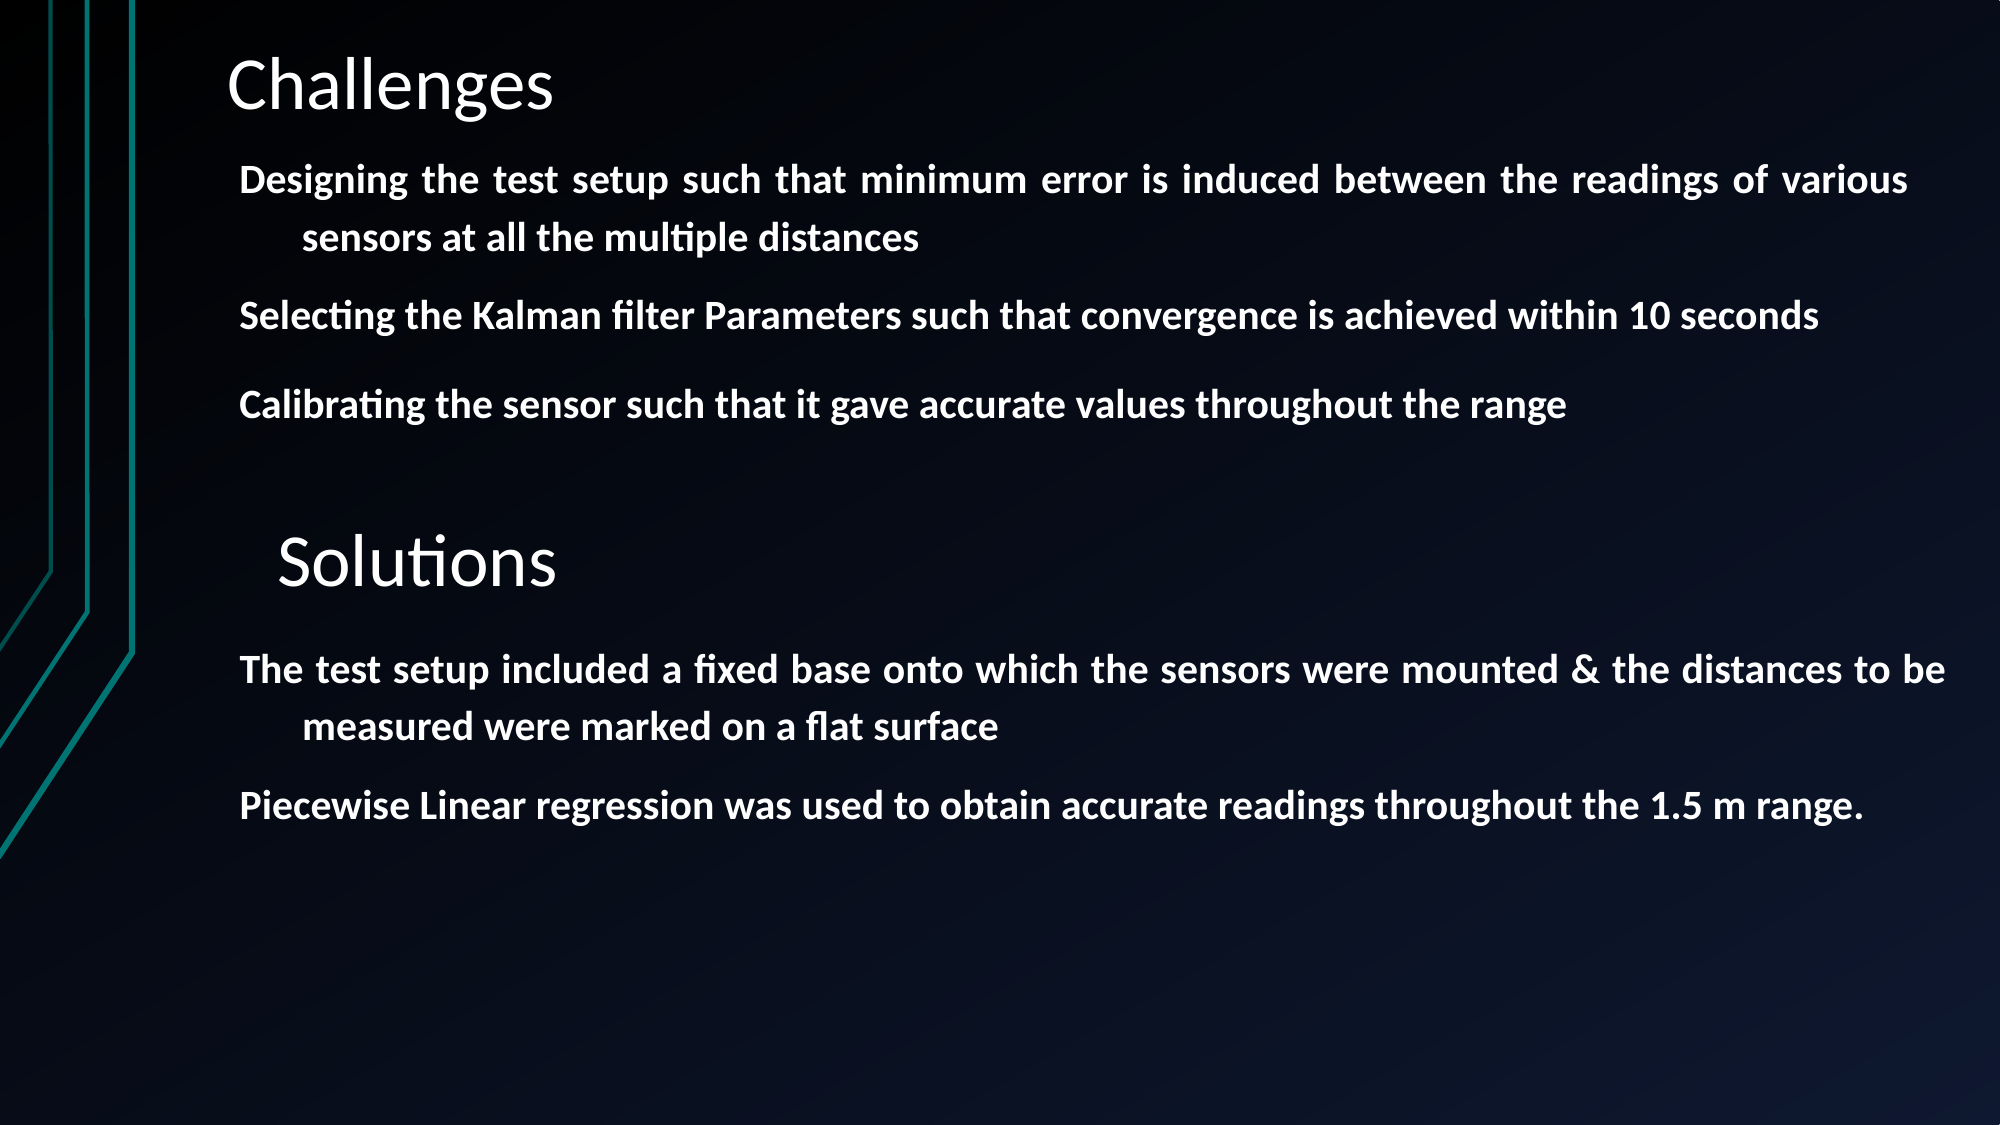

Challenges
Designing the test setup such that minimum error is induced between the readings of various sensors at all the multiple distances
Selecting the Kalman filter Parameters such that convergence is achieved within 10 seconds
Calibrating the sensor such that it gave accurate values throughout the range
Solutions
The test setup included a fixed base onto which the sensors were mounted & the distances to be measured were marked on a flat surface
Piecewise Linear regression was used to obtain accurate readings throughout the 1.5 m range.